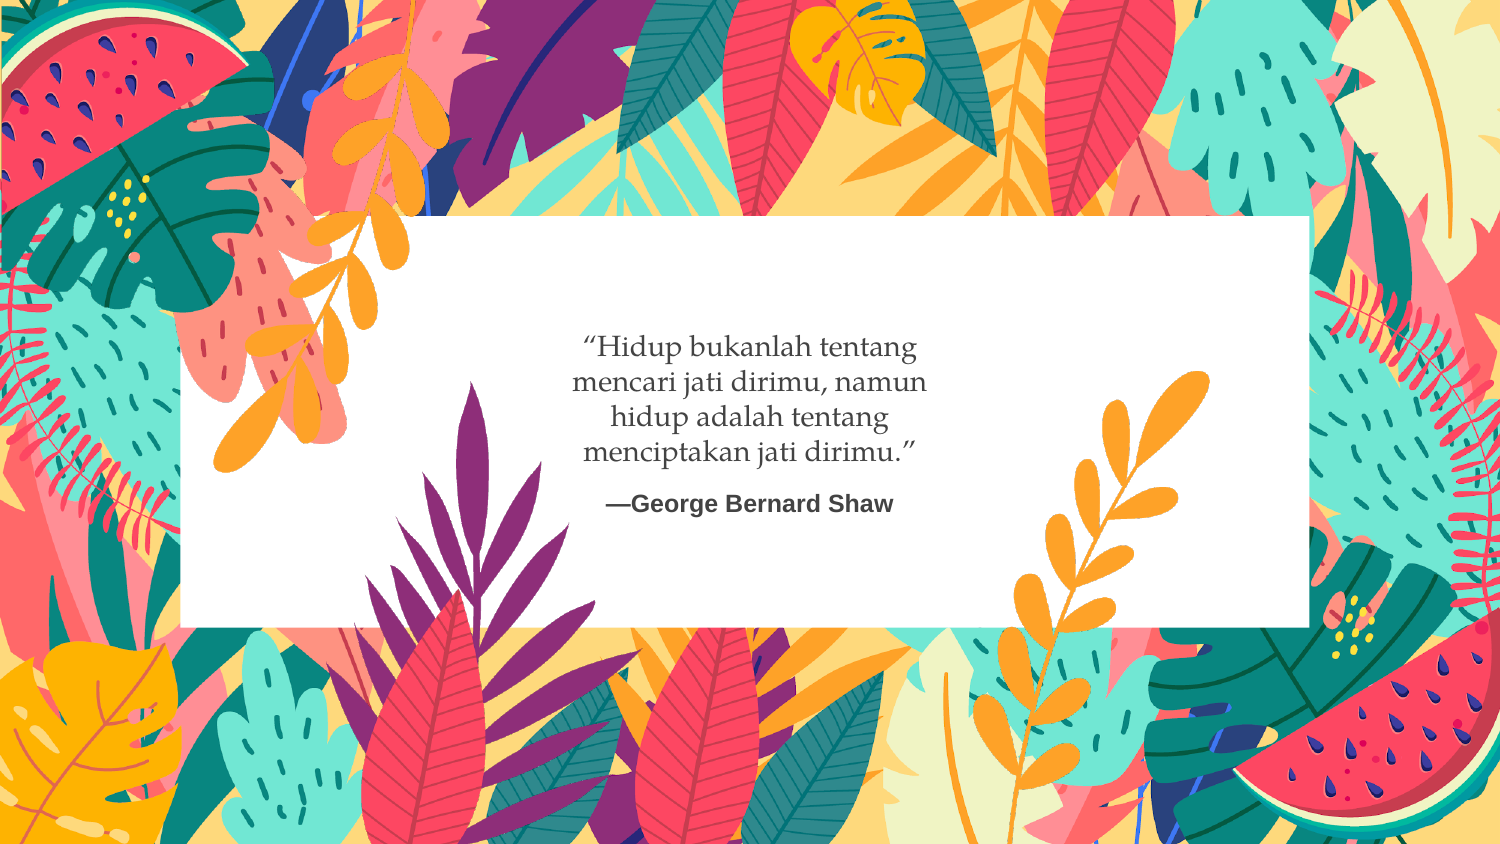

“Hidup bukanlah tentang mencari jati dirimu, namun hidup adalah tentang menciptakan jati dirimu.”
—George Bernard Shaw